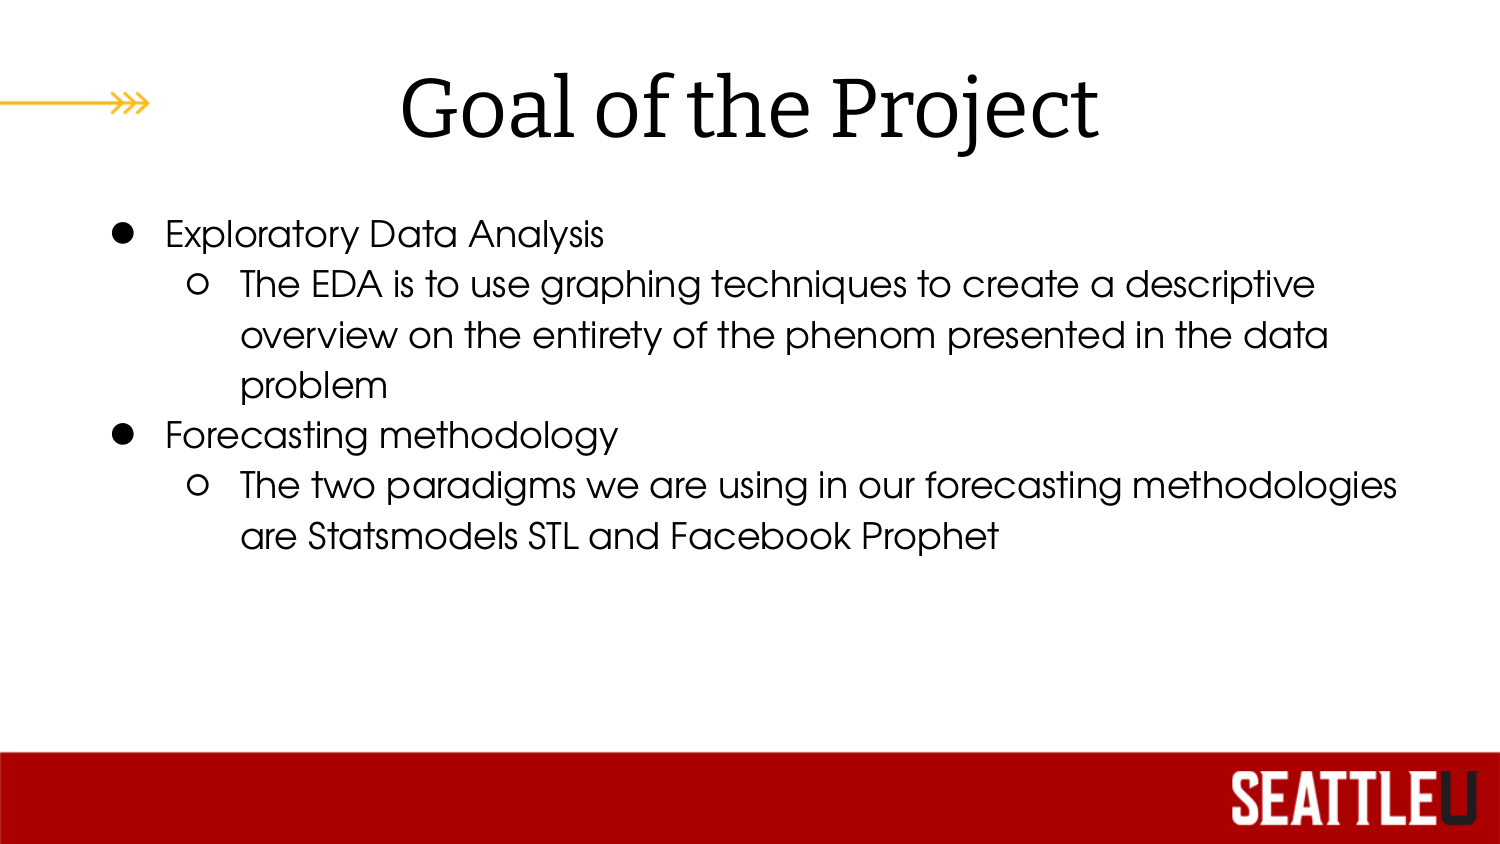

# Goal of the Project
Exploratory Data Analysis
The EDA is to use graphing techniques to create a descriptive overview on the entirety of the phenom presented in the data problem
Forecasting methodology
The two paradigms we are using in our forecasting methodologies are Statsmodels STL and Facebook Prophet